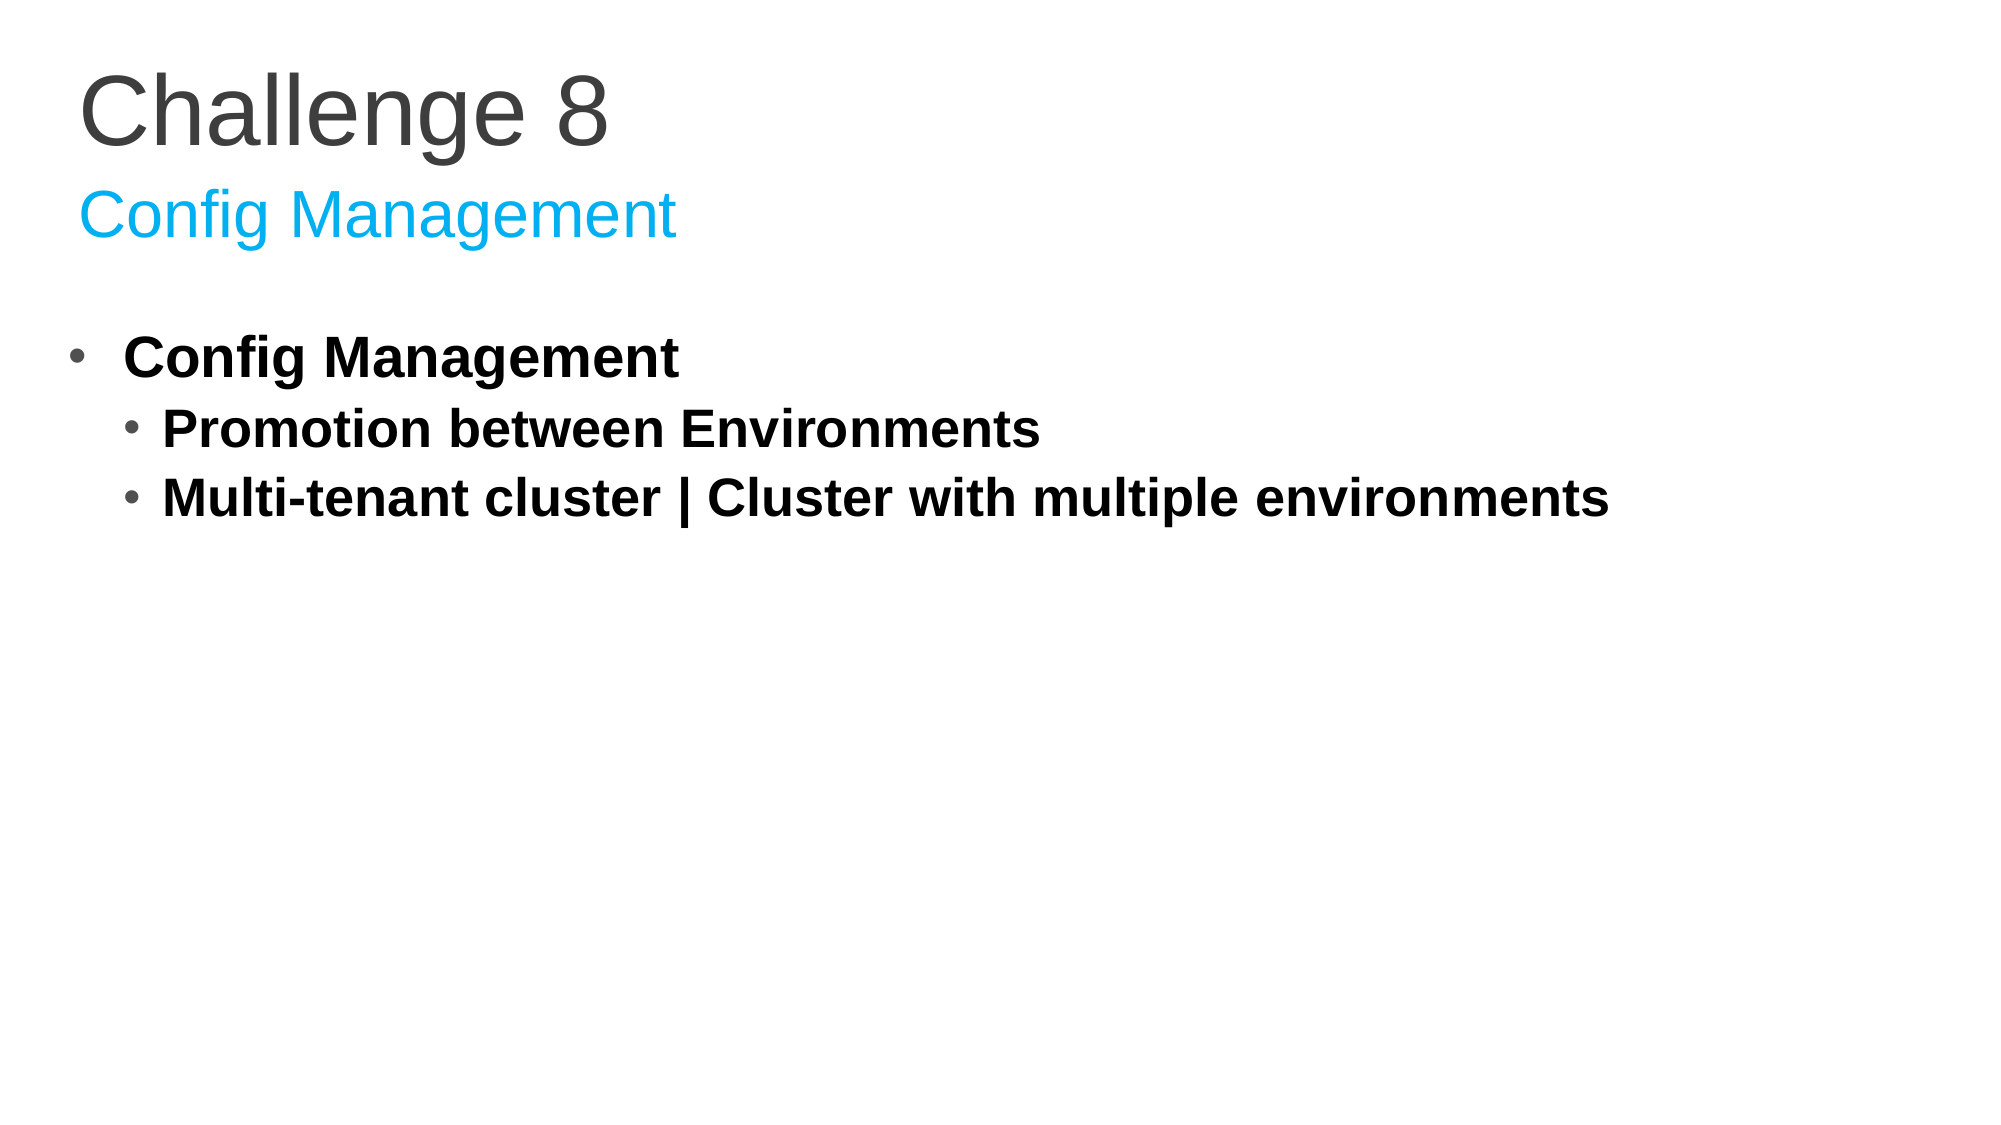

Challenge 8
Config Management
Config Management
Promotion between Environments
Multi-tenant cluster | Cluster with multiple environments